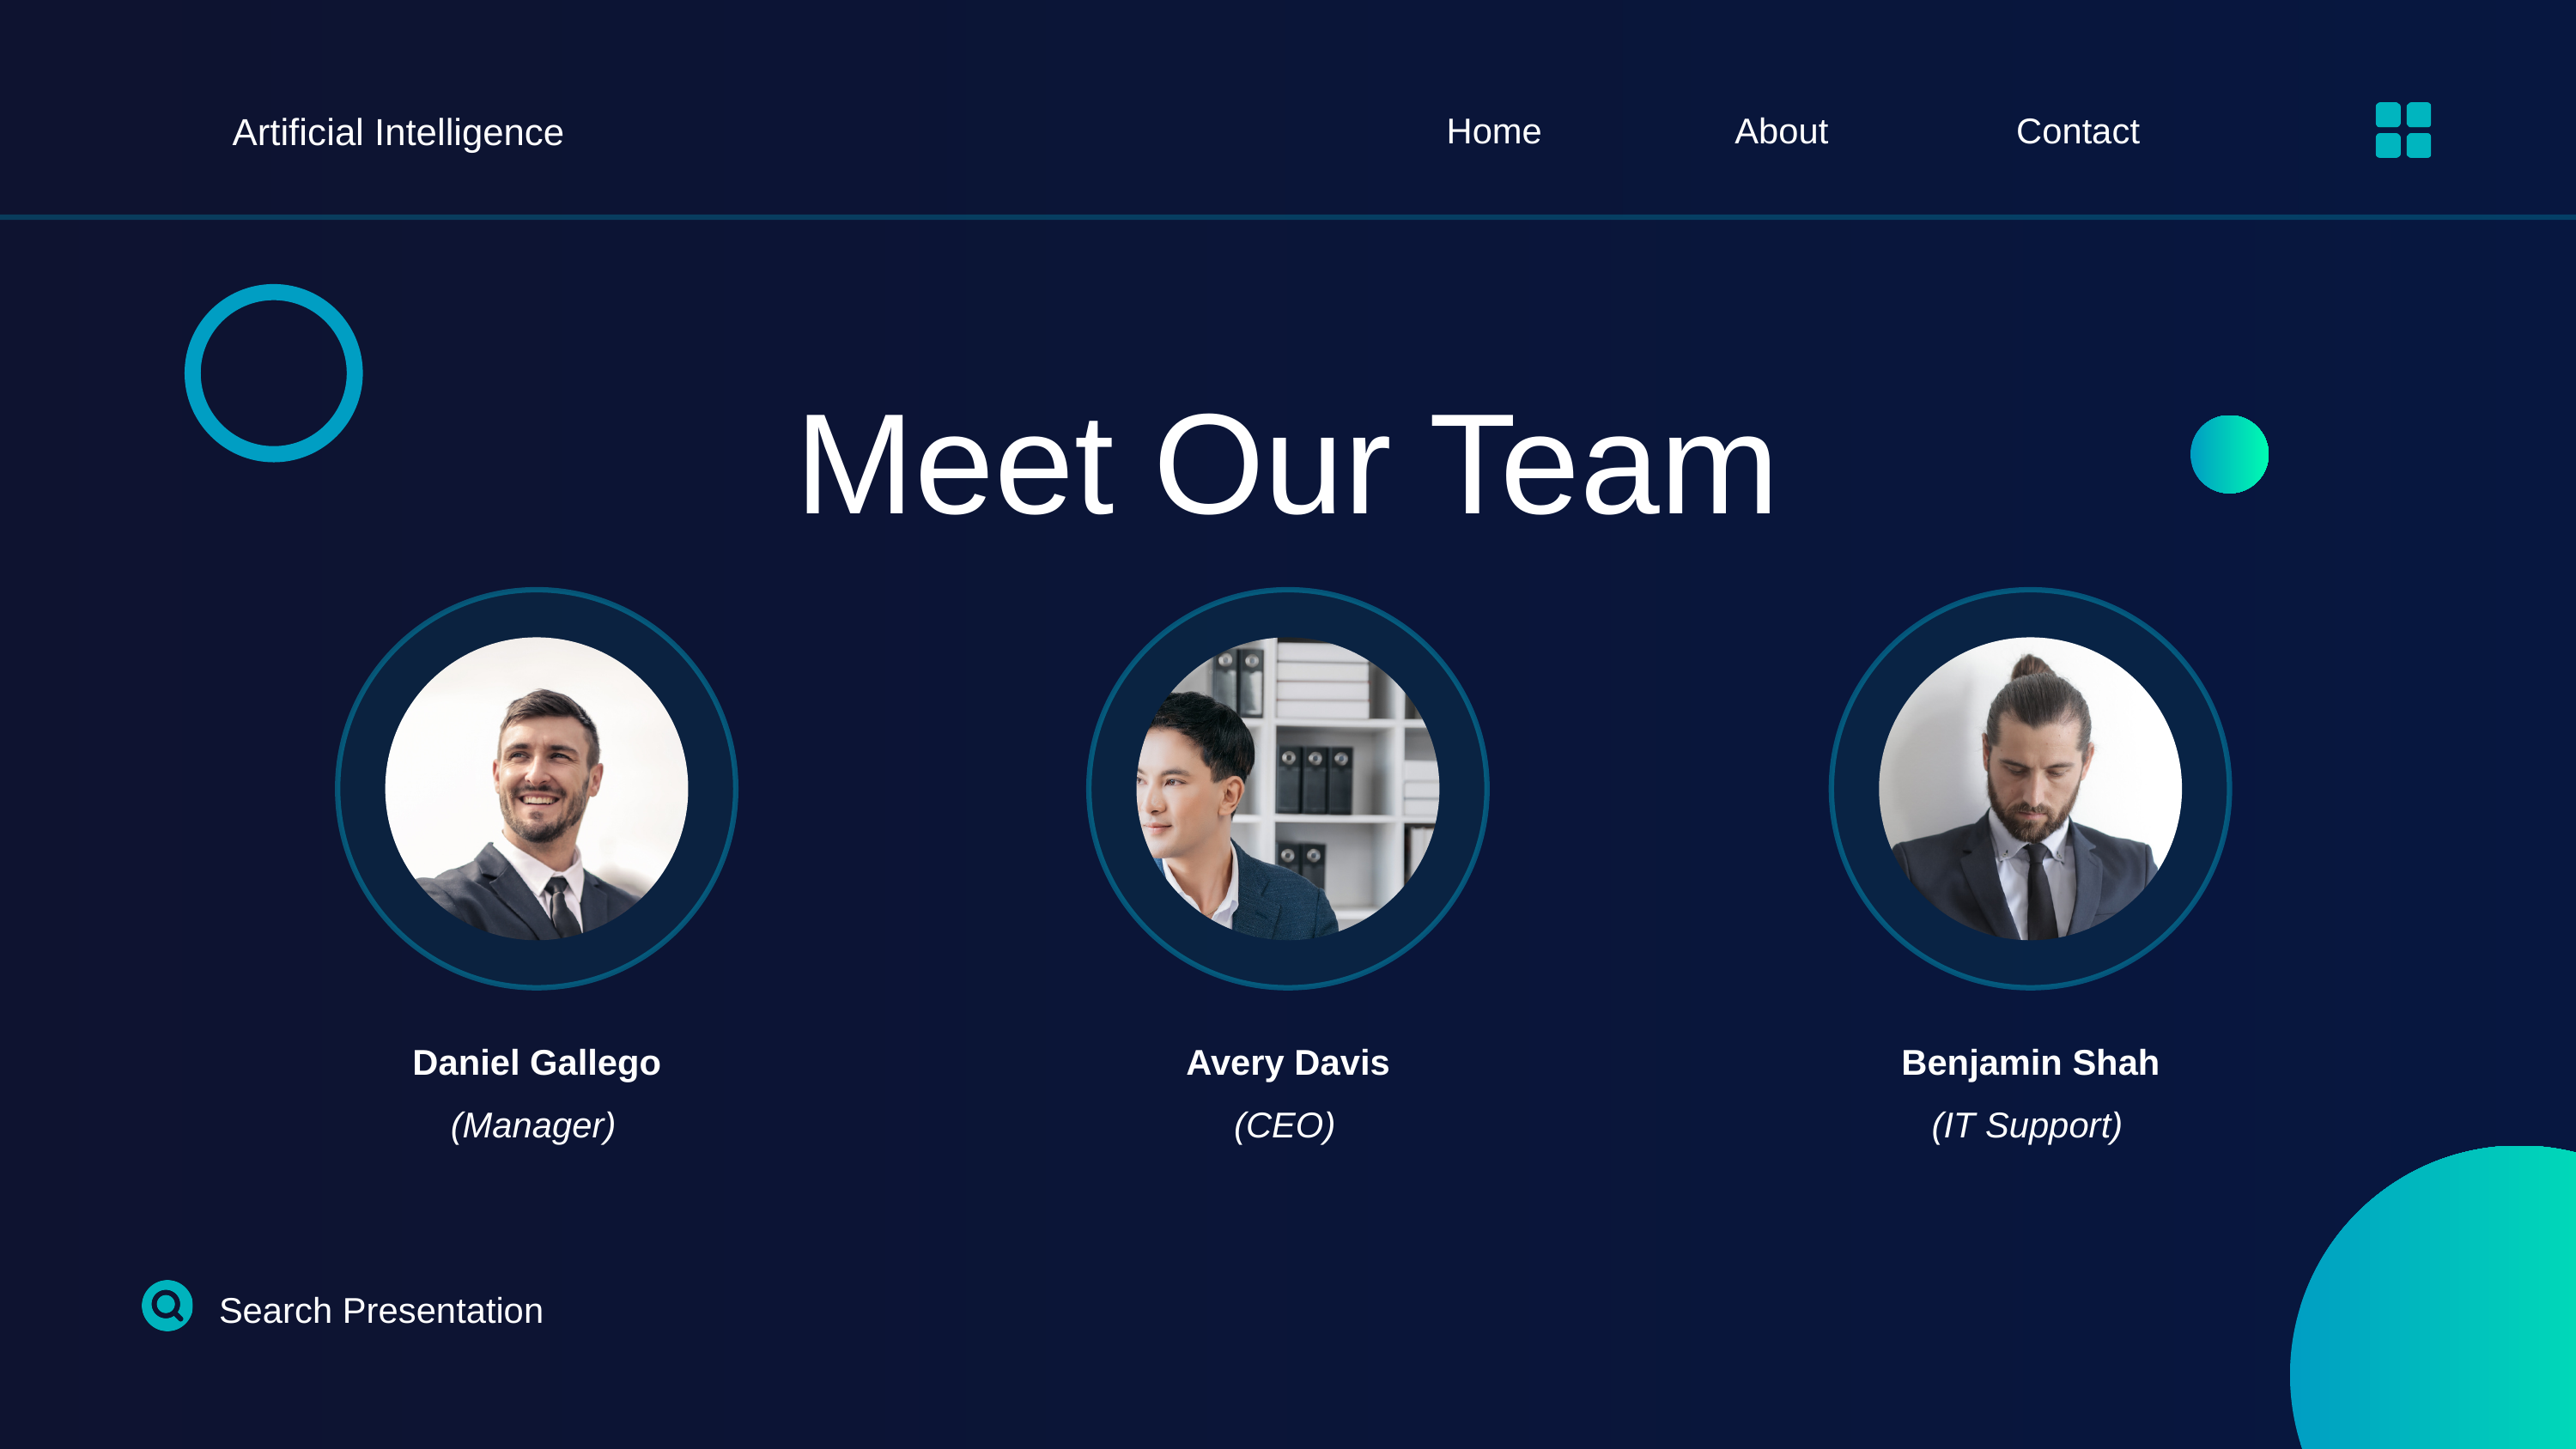

Home
About
Contact

Artificial Intelligence

Meet Our Team

Daniel Gallego
Avery Davis
Benjamin Shah
(Manager)
(CEO)
(IT Support)

Search Presentation